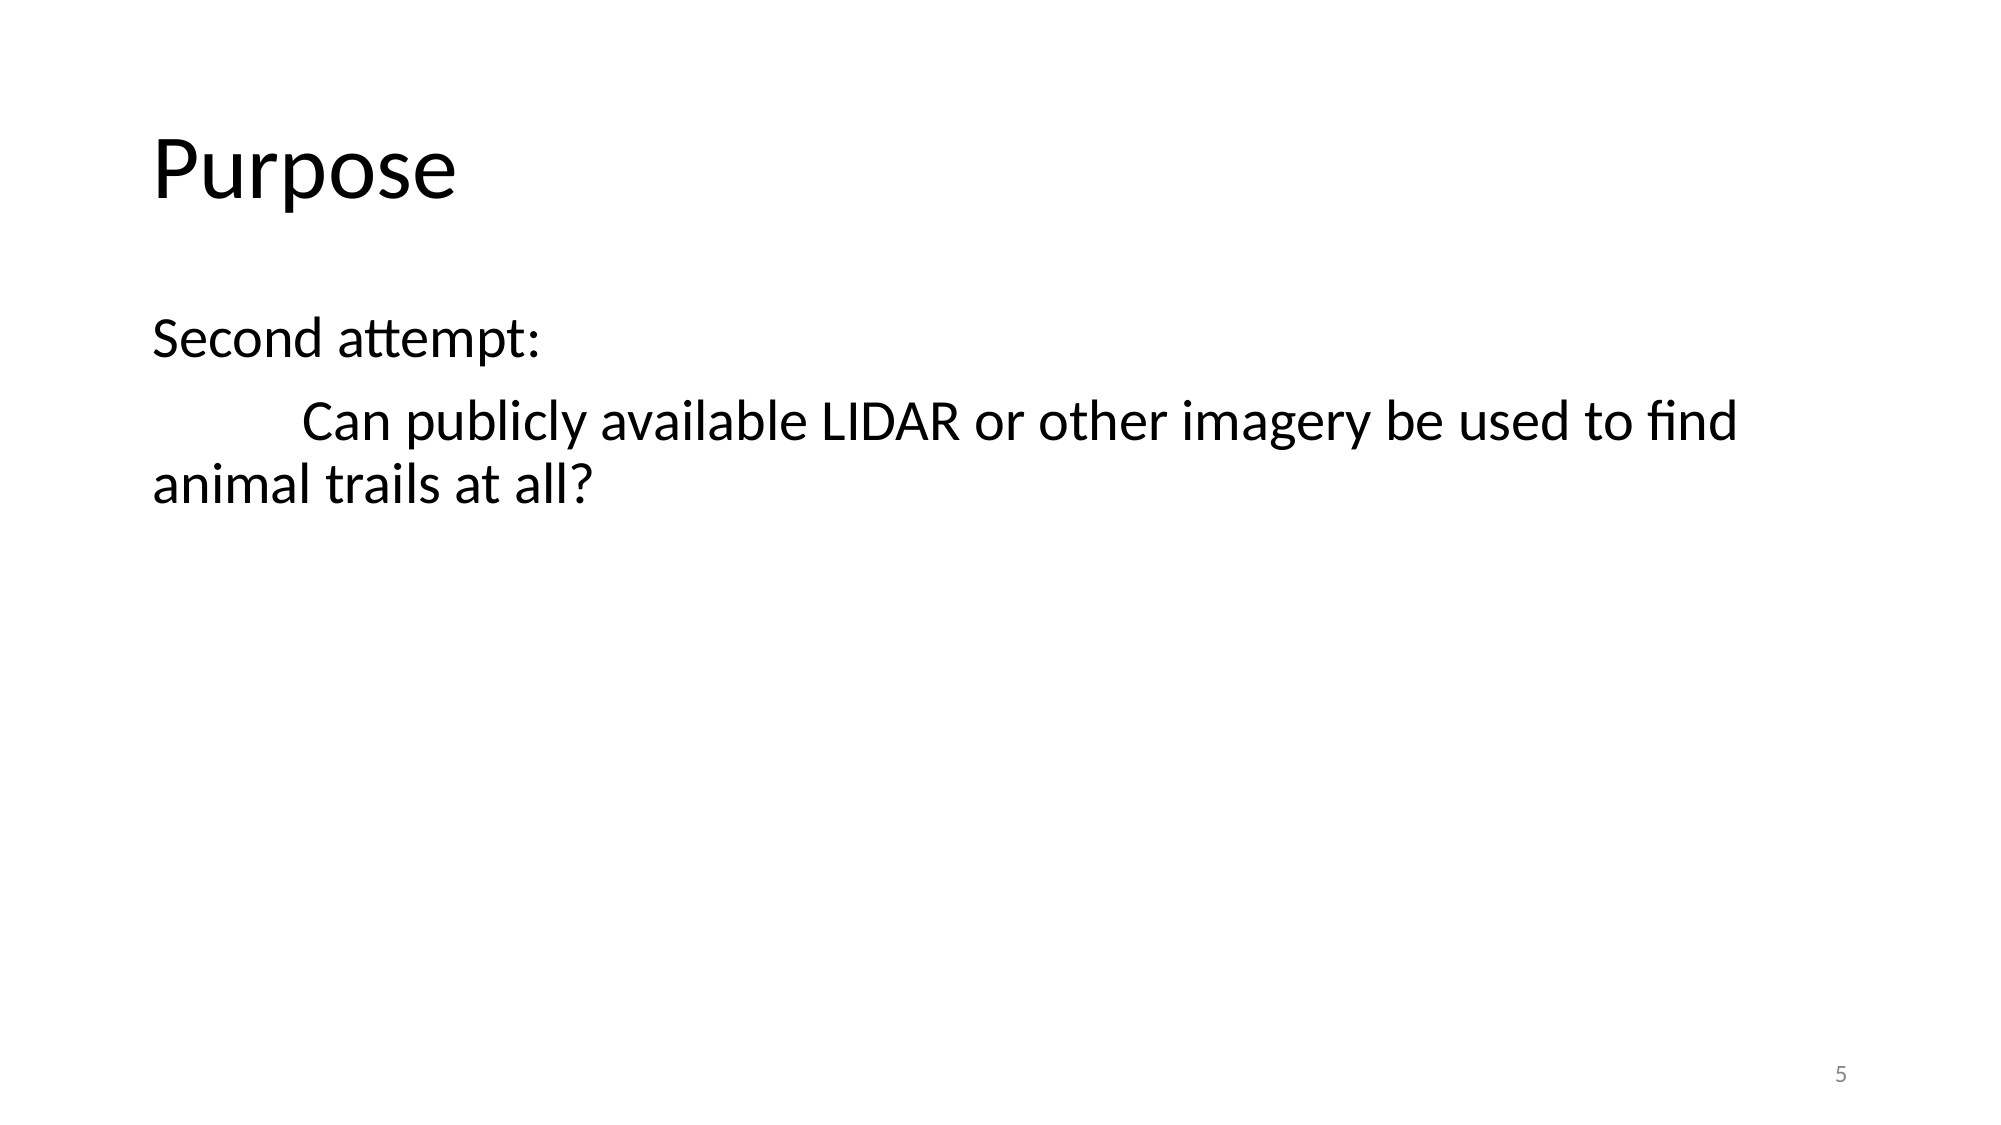

# Purpose
Second attempt:
	Can publicly available LIDAR or other imagery be used to find animal trails at all?
5